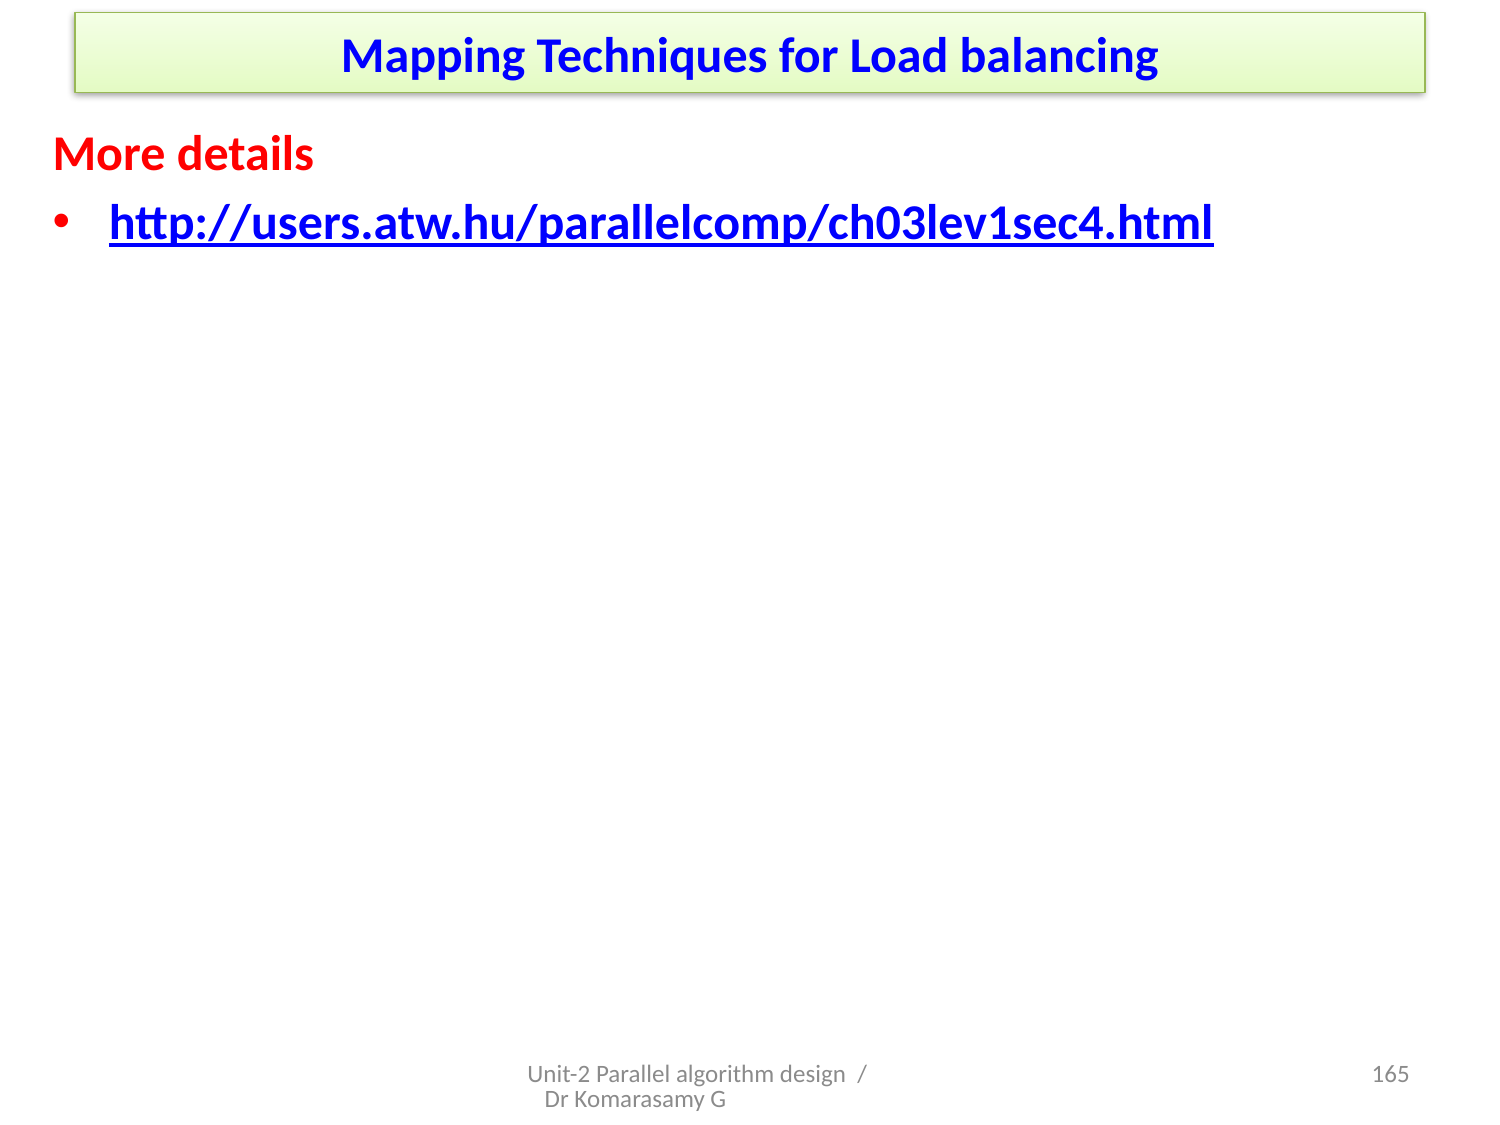

# Mapping Techniques for Load balancing
More details
http://users.atw.hu/parallelcomp/ch03lev1sec4.html

Unit-2 Parallel algorithm design  /                     Dr Komarasamy G
165